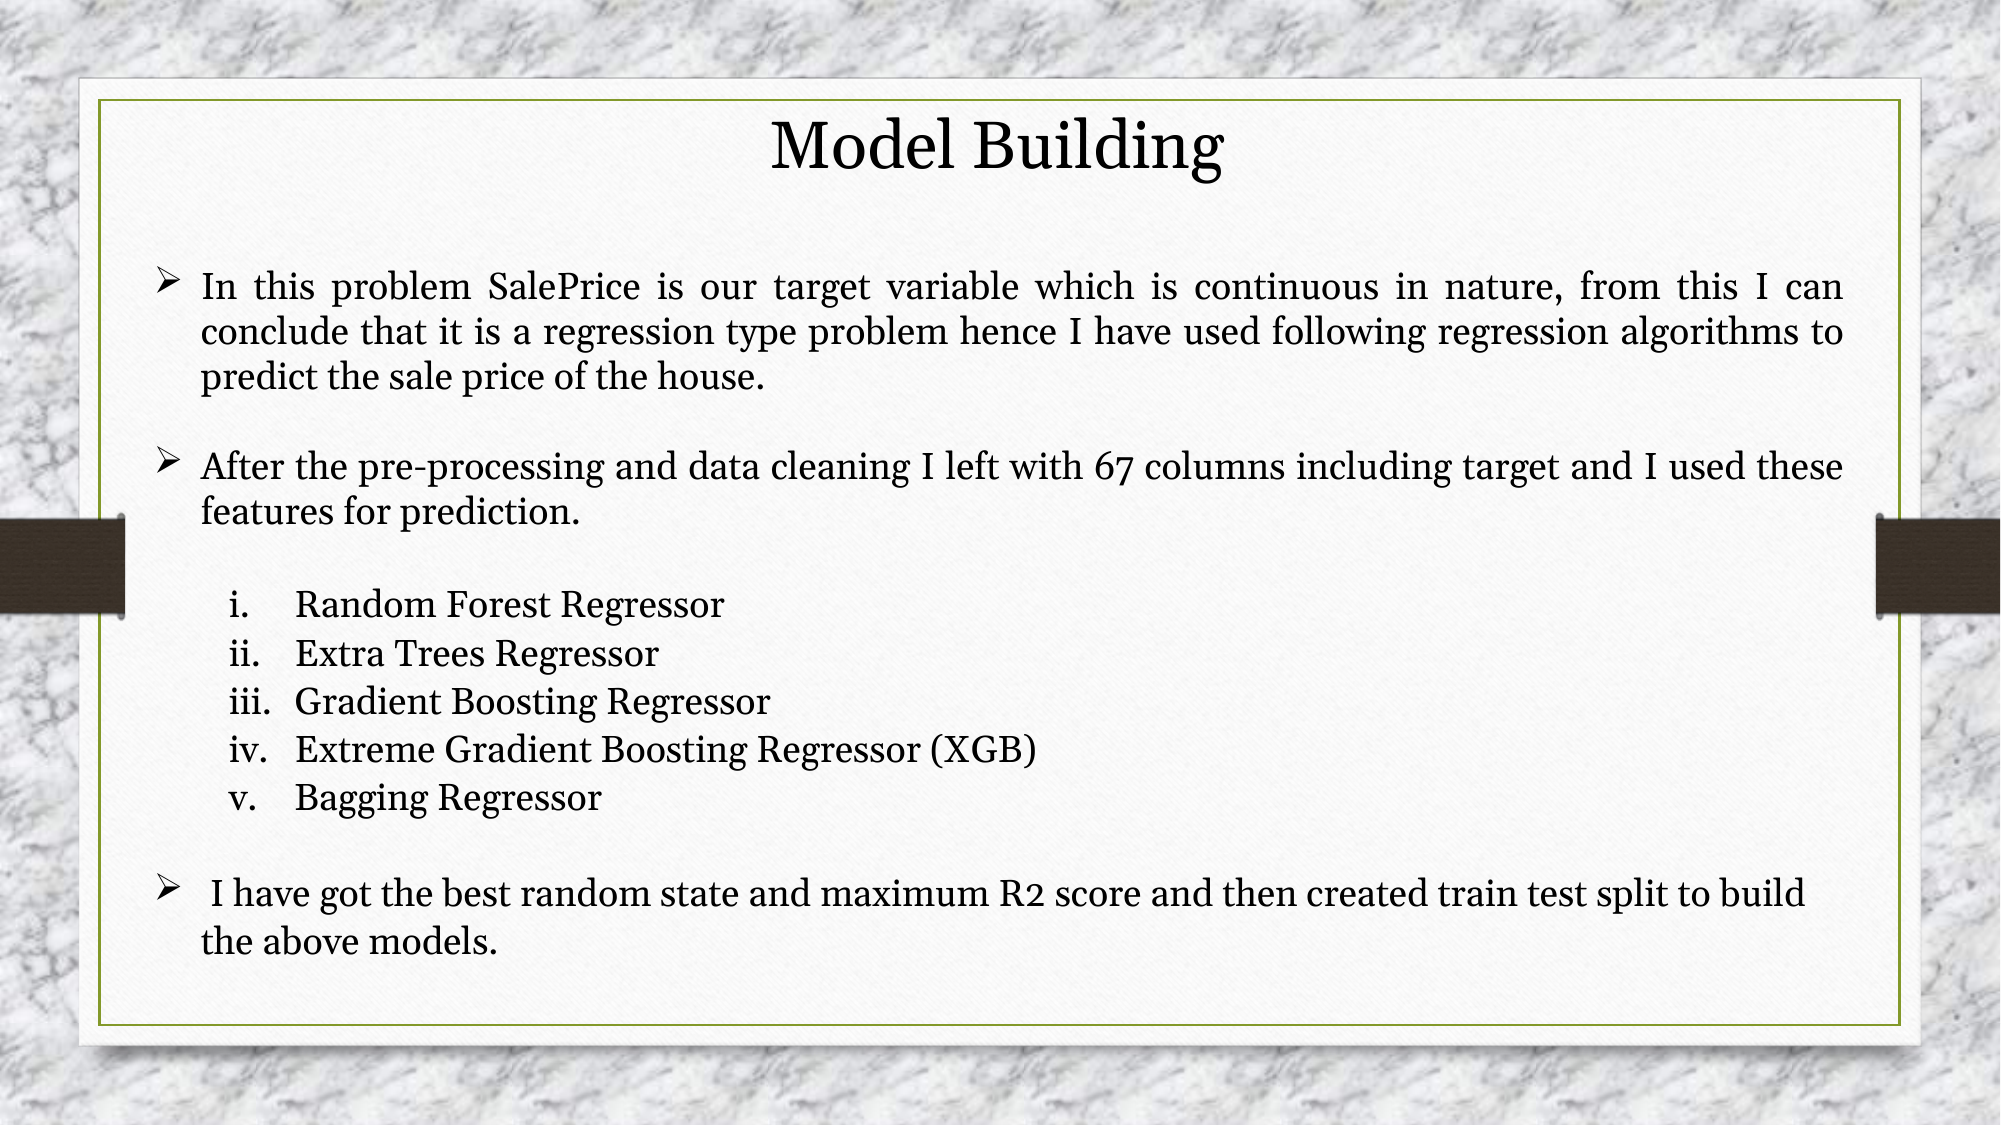

Model Building
In this problem SalePrice is our target variable which is continuous in nature, from this I can conclude that it is a regression type problem hence I have used following regression algorithms to predict the sale price of the house.

After the pre-processing and data cleaning I left with 67 columns including target and I used these features for prediction.

Random Forest Regressor
Extra Trees Regressor
Gradient Boosting Regressor
Extreme Gradient Boosting Regressor (XGB)
Bagging Regressor

 I have got the best random state and maximum R2 score and then created train test split to build the above models.